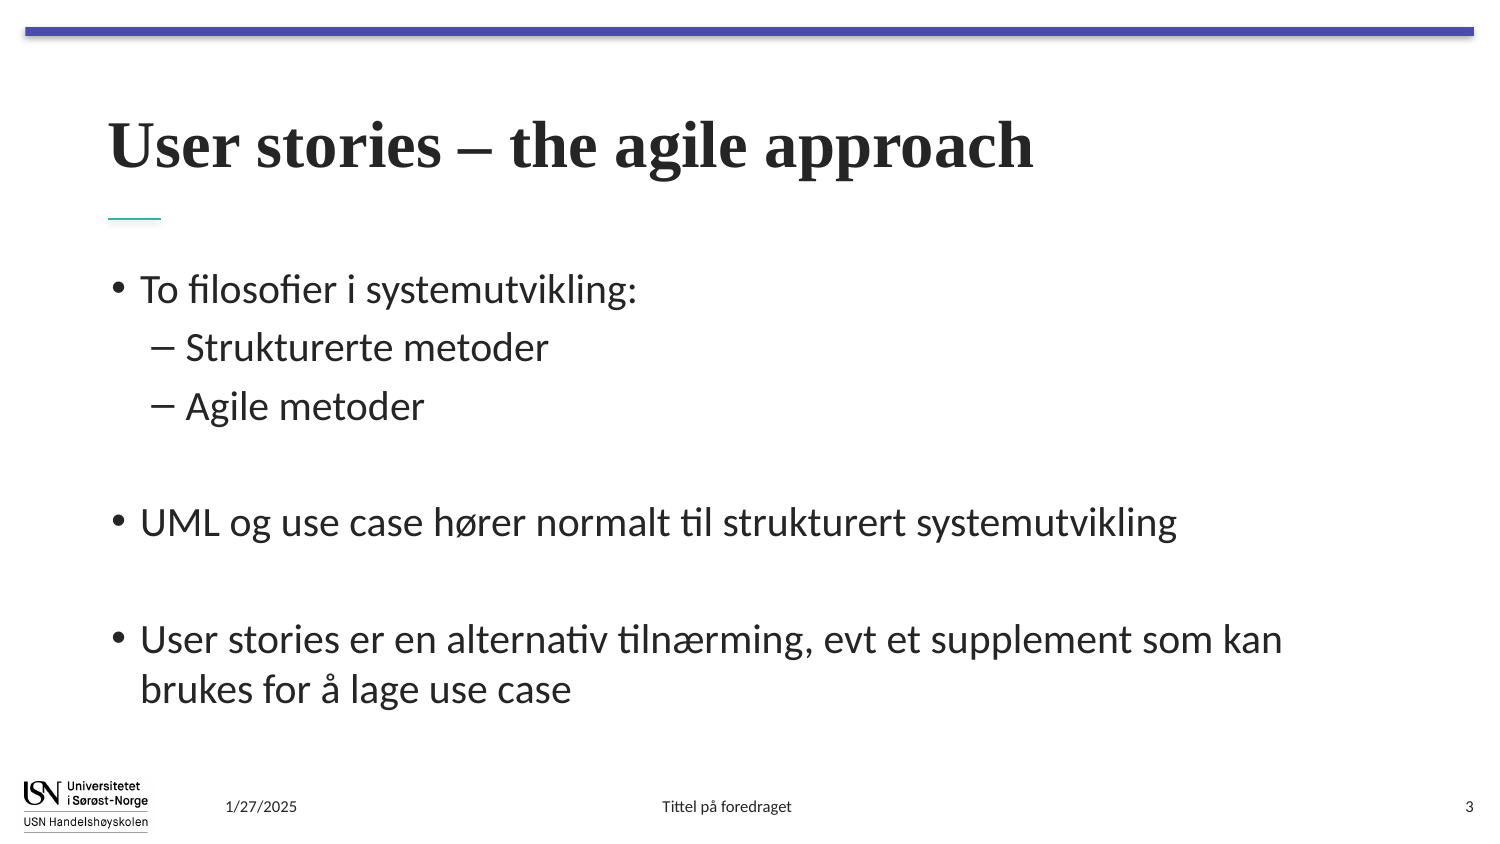

# User stories – the agile approach
To filosofier i systemutvikling:
Strukturerte metoder
Agile metoder

UML og use case hører normalt til strukturert systemutvikling

User stories er en alternativ tilnærming, evt et supplement som kan brukes for å lage use case
1/27/2025
Tittel på foredraget
3